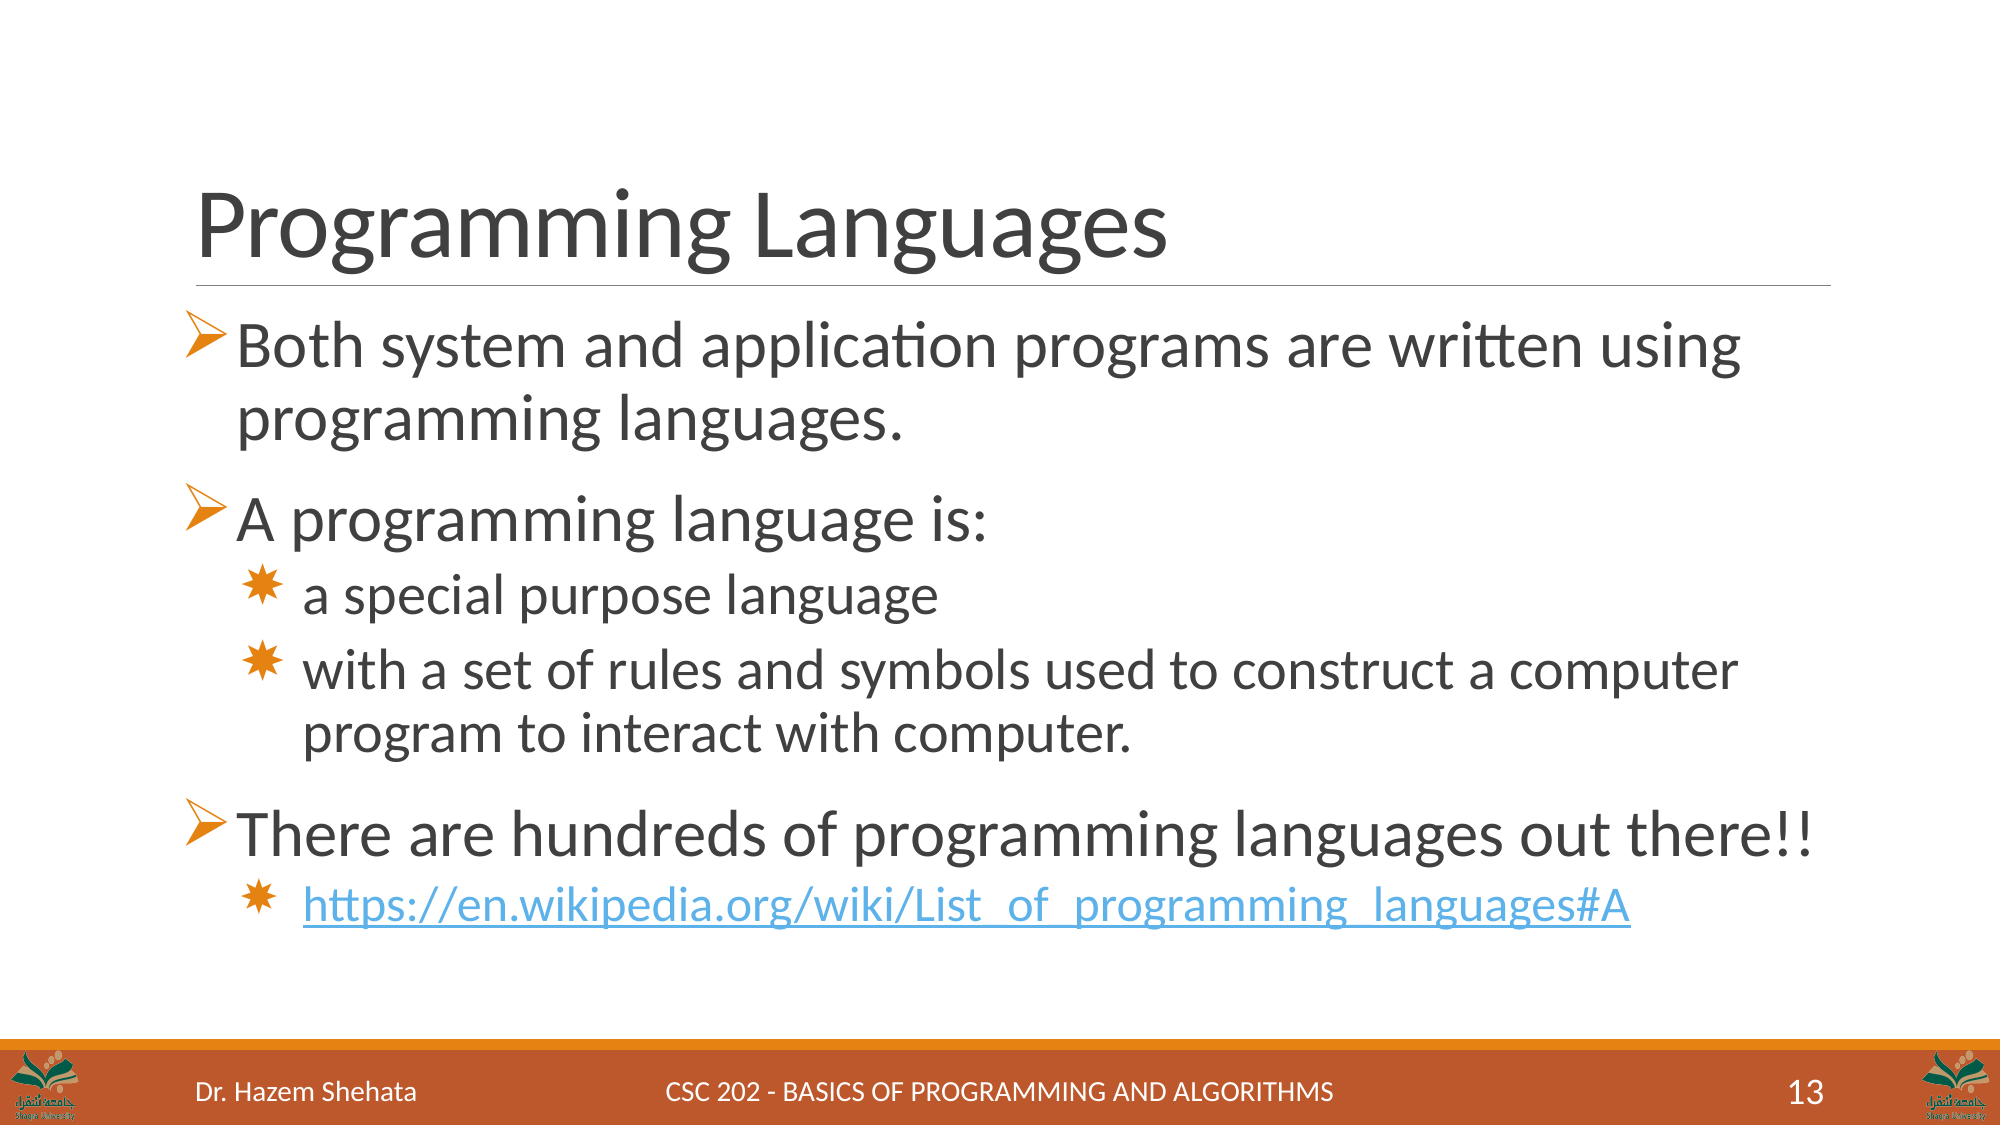

# Programming Languages
Both system and application programs are written using programming languages.
A programming language is:
a special purpose language
with a set of rules and symbols used to construct a computer program to interact with computer.
There are hundreds of programming languages out there!!
https://en.wikipedia.org/wiki/List_of_programming_languages#A
Dr. Hazem Shehata
CSC 202 - Basics of Programming and Algorithms
13